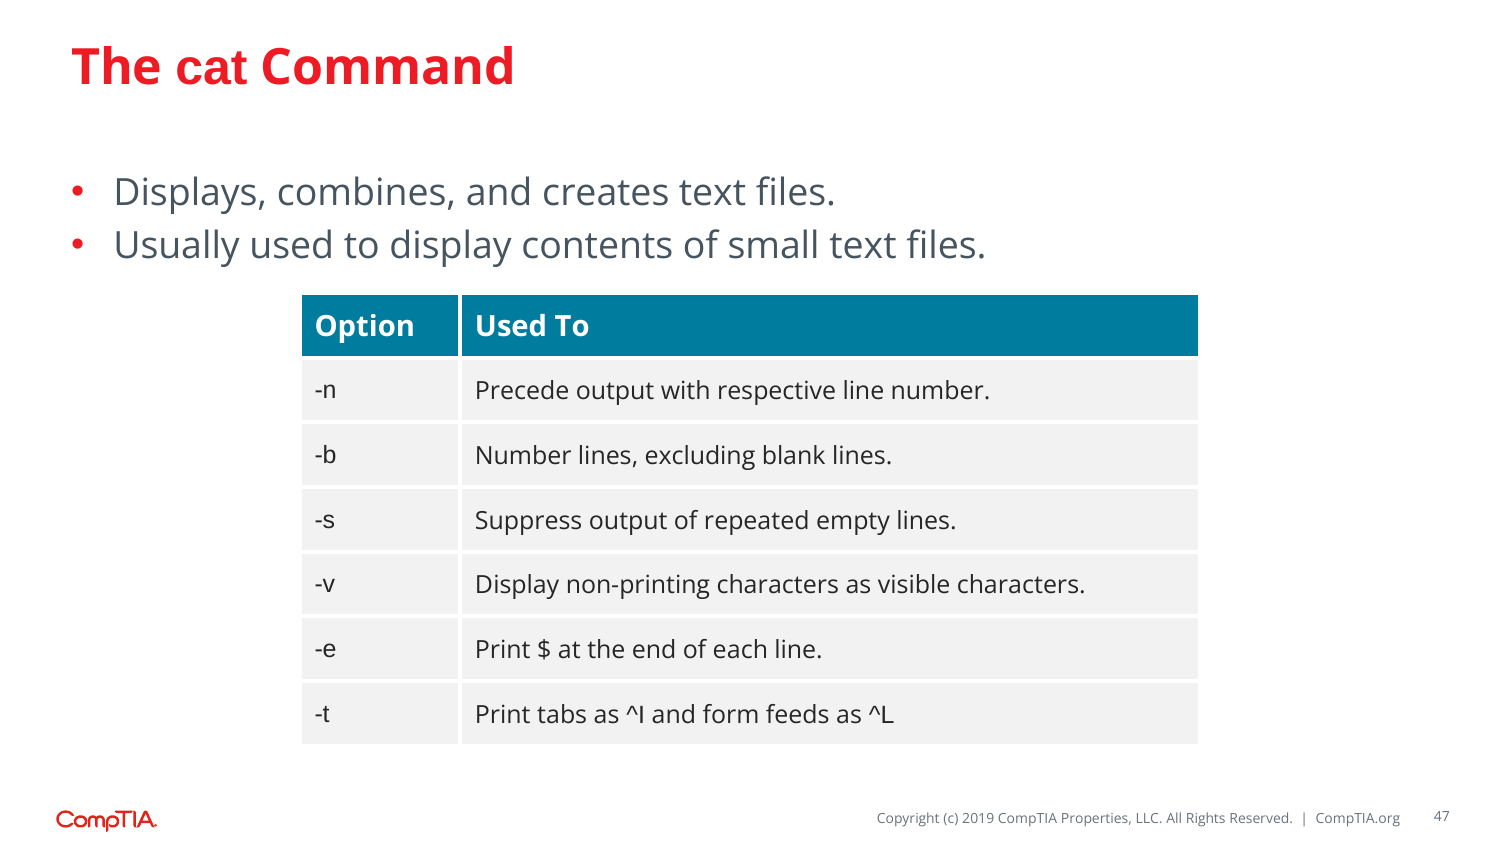

# The cat Command
Displays, combines, and creates text files.
Usually used to display contents of small text files.
| Option | Used To |
| --- | --- |
| -n | Precede output with respective line number. |
| -b | Number lines, excluding blank lines. |
| -s | Suppress output of repeated empty lines. |
| -v | Display non-printing characters as visible characters. |
| -e | Print $ at the end of each line. |
| -t | Print tabs as ^I and form feeds as ^L |
47